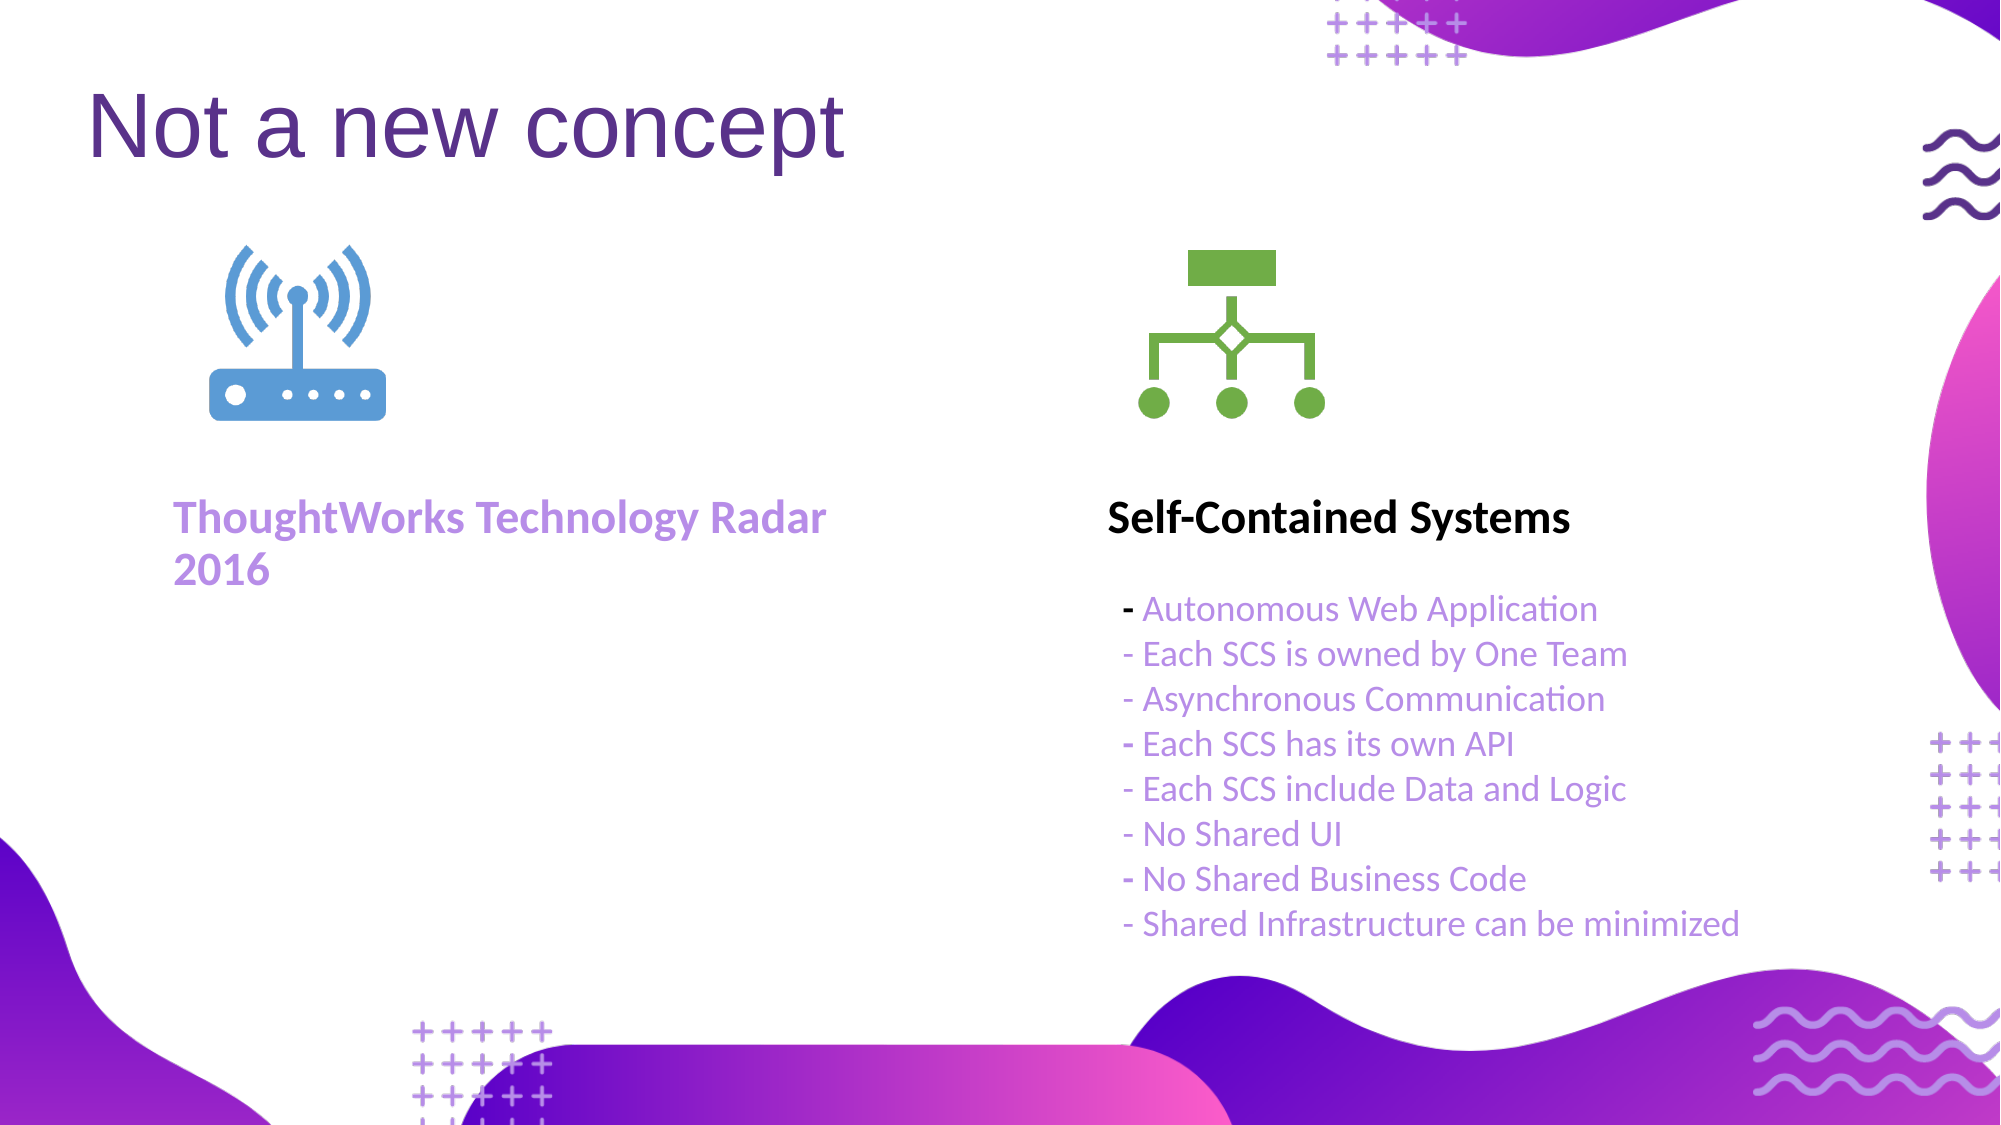

# Not a new concept

ThoughtWorks Technology Radar 2016

Self-Contained Systems
- Autonomous Web Application
- Each SCS is owned by One Team
- Asynchronous Communication
- Each SCS has its own API
- Each SCS include Data and Logic
- No Shared UI
- No Shared Business Code
- Shared Infrastructure can be minimized